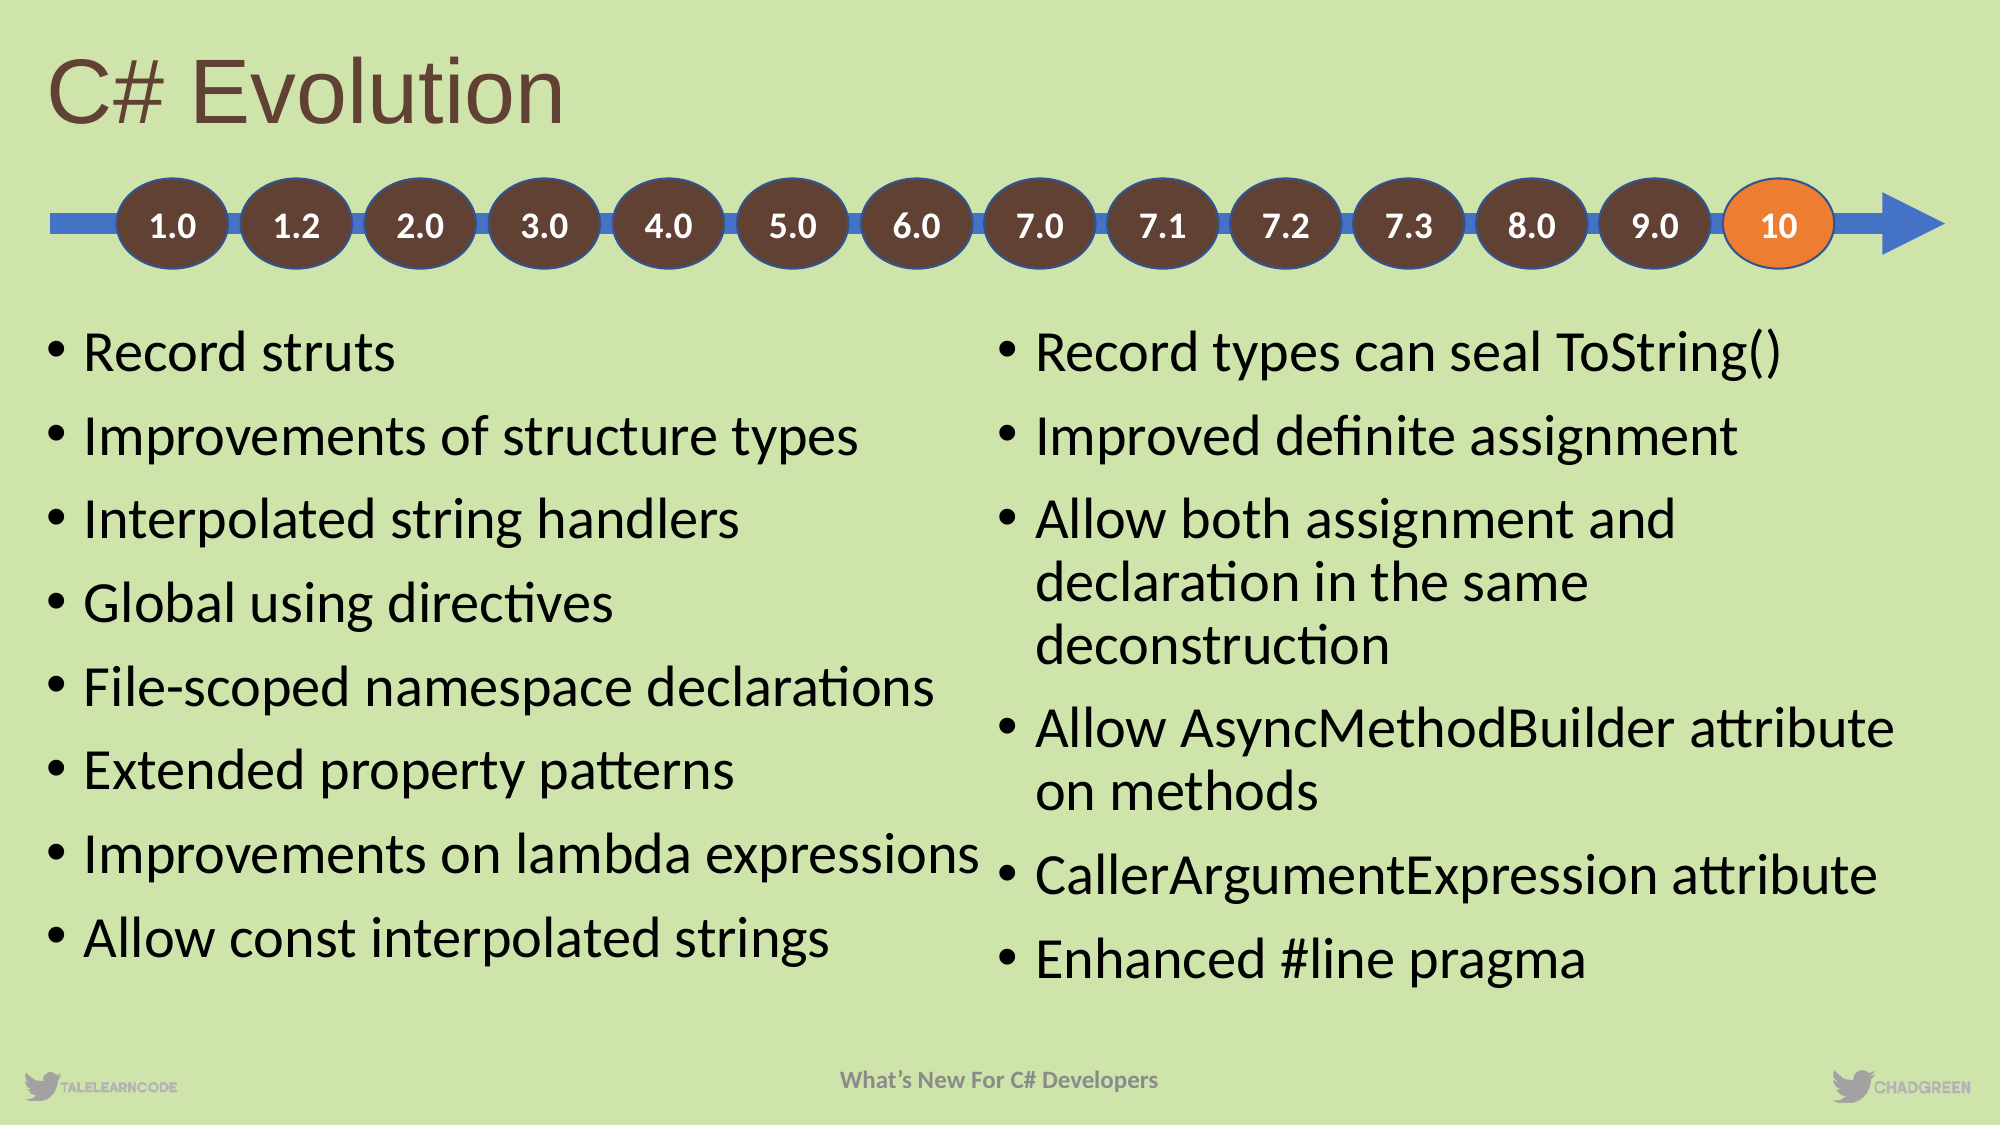

# C# Evolution
1.0
1.2
2.0
3.0
4.0
5.0
6.0
7.0
7.1
7.2
7.3
8.0
9.0
10
Record struts
Improvements of structure types
Interpolated string handlers
Global using directives
File-scoped namespace declarations
Extended property patterns
Improvements on lambda expressions
Allow const interpolated strings
Record types can seal ToString()
Improved definite assignment
Allow both assignment and declaration in the same deconstruction
Allow AsyncMethodBuilder attribute on methods
CallerArgumentExpression attribute
Enhanced #line pragma